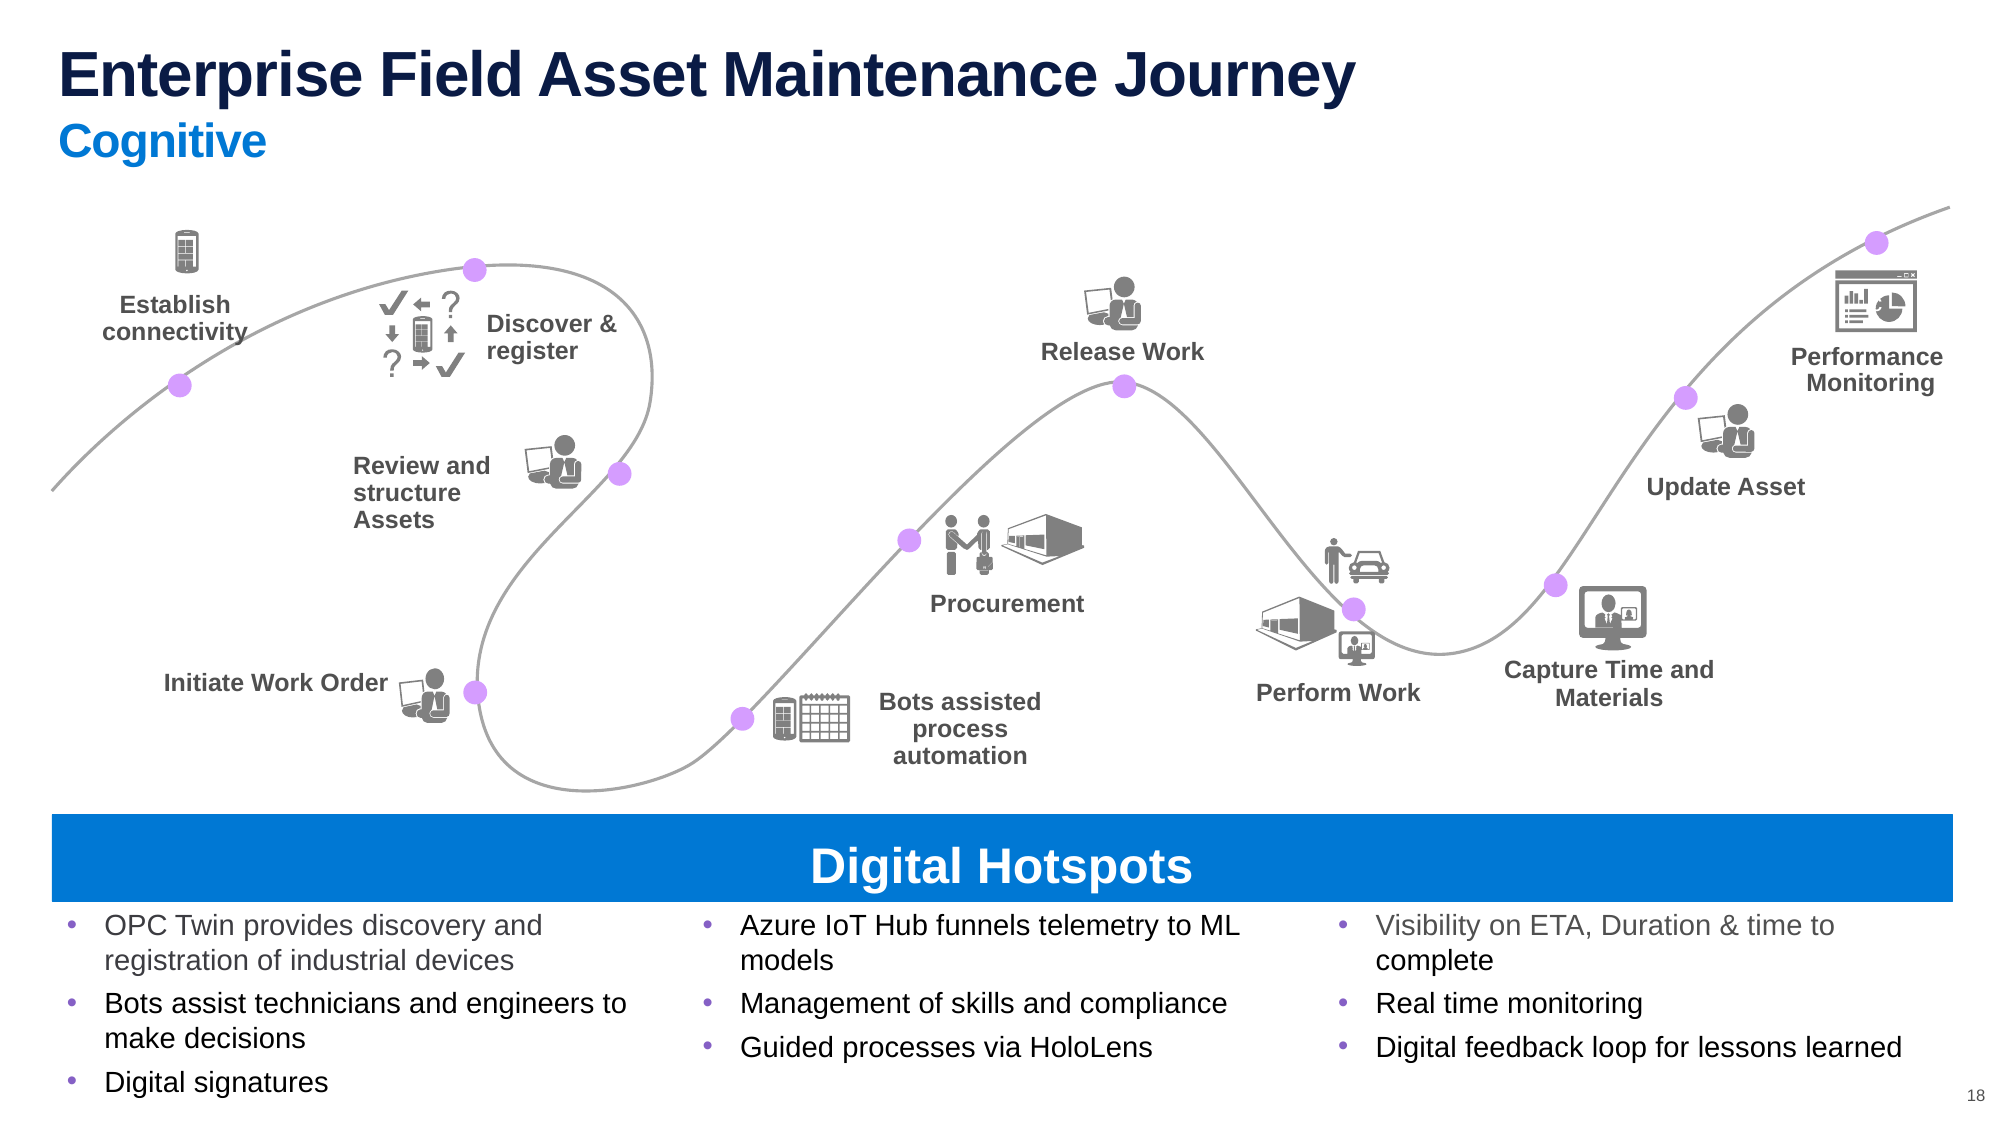

Enterprise Field Asset Maintenance Journey
Cognitive

c

Establish connectivity
Discover & register
Release Work
Performance
Monitoring

Review and structure Assets

Update Asset

Procurement

Capture Time and Materials

Initiate Work Order
Perform Work

Bots assisted process automation

Digital Hotspots
OPC Twin provides discovery and registration of industrial devices
Bots assist technicians and engineers to make decisions
Digital signatures
Azure IoT Hub funnels telemetry to ML models
Management of skills and compliance
Guided processes via HoloLens
Visibility on ETA, Duration & time to complete
Real time monitoring
Digital feedback loop for lessons learned

18